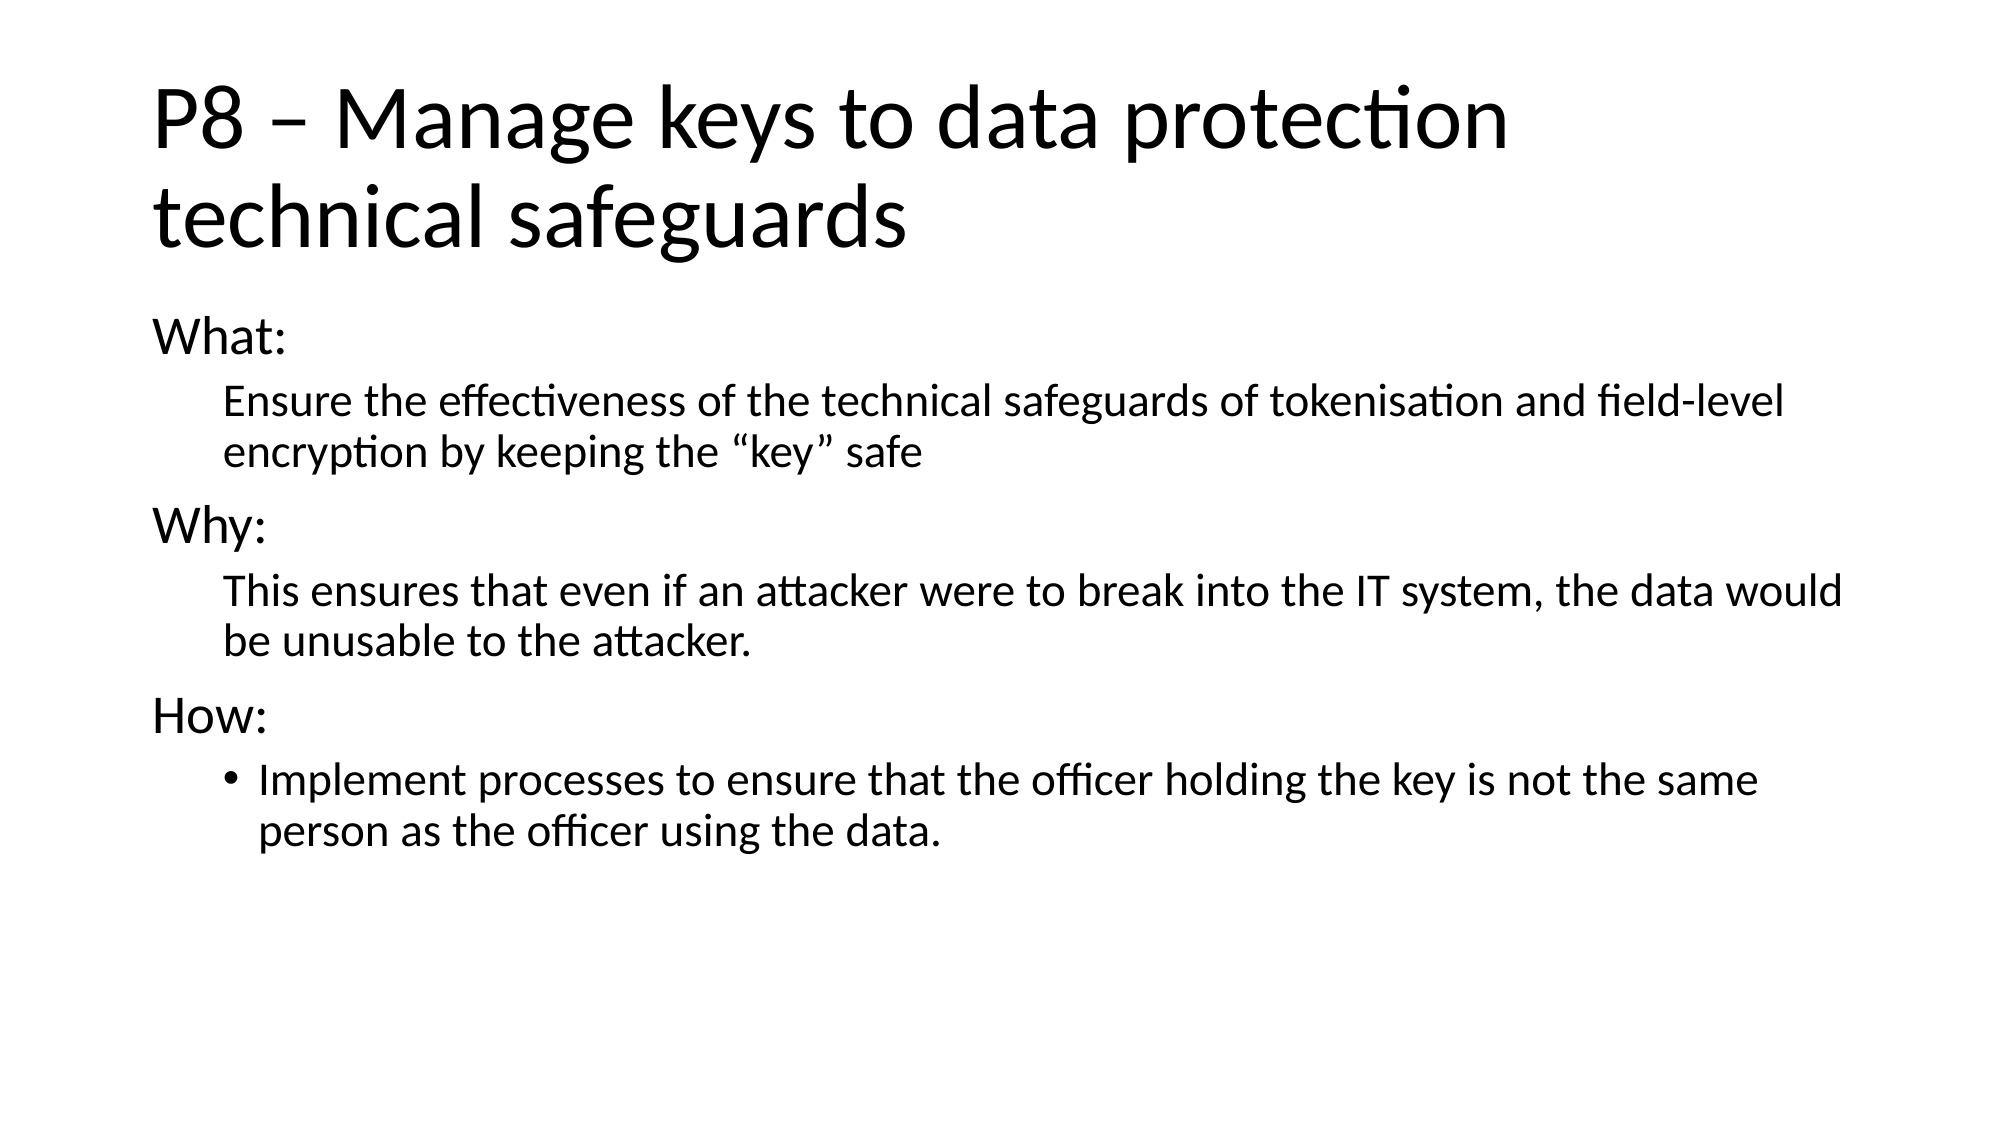

# P8 – Manage keys to data protection technical safeguards
What:
Ensure the effectiveness of the technical safeguards of tokenisation and field-level encryption by keeping the “key” safe
Why:
This ensures that even if an attacker were to break into the IT system, the data would be unusable to the attacker.
How:
Implement processes to ensure that the officer holding the key is not the same person as the officer using the data.